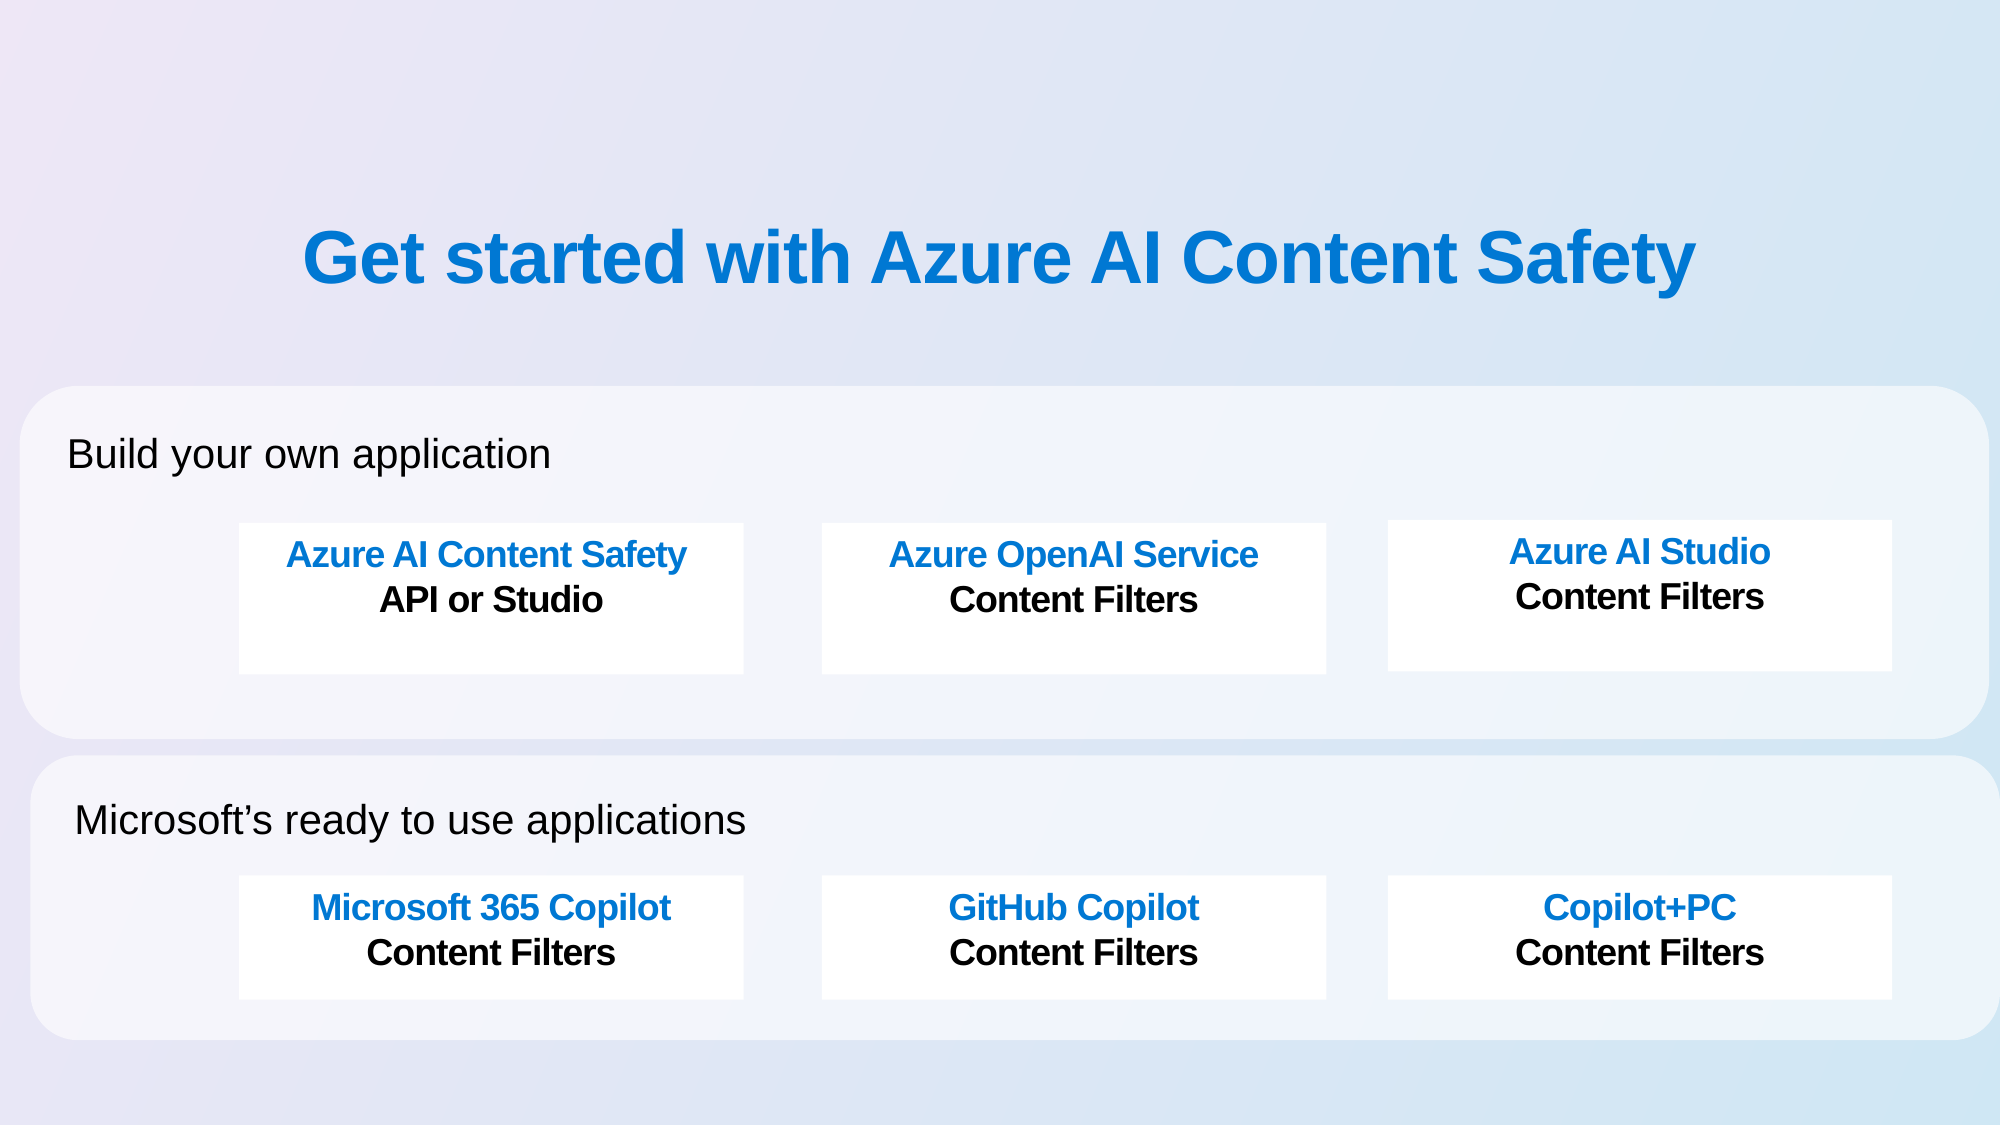

Get started with Azure AI Content Safety
Build your own application
Azure AI Studio
Content Filters
Azure OpenAI Service
Content Filters
Azure AI Content Safety
API or Studio
Microsoft’s ready to use applications
Copilot+PC
Content Filters
GitHub Copilot
Content Filters
Microsoft 365 Copilot
Content Filters